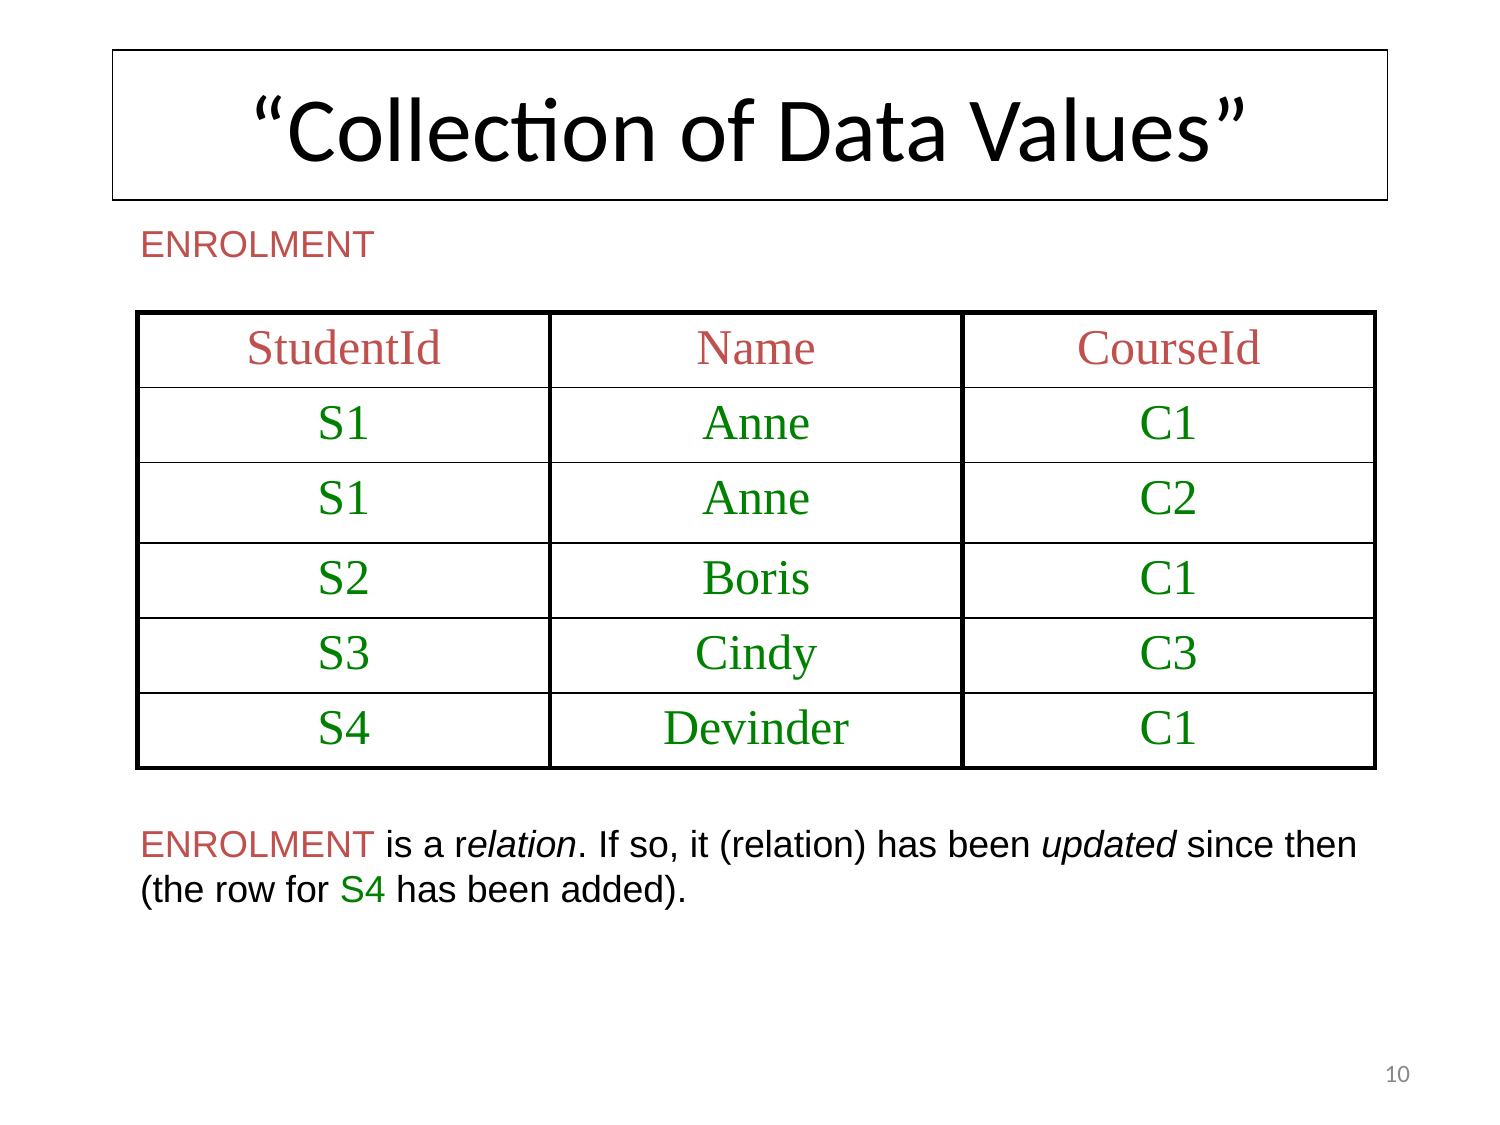

# “Collection of Data Values”
ENROLMENT
| StudentId | Name | CourseId |
| --- | --- | --- |
| S1 | Anne | C1 |
| S1 | Anne | C2 |
| S2 | Boris | C1 |
| S3 | Cindy | C3 |
| S4 | Devinder | C1 |
ENROLMENT is a relation. If so, it (relation) has been updated since then (the row for S4 has been added).
10